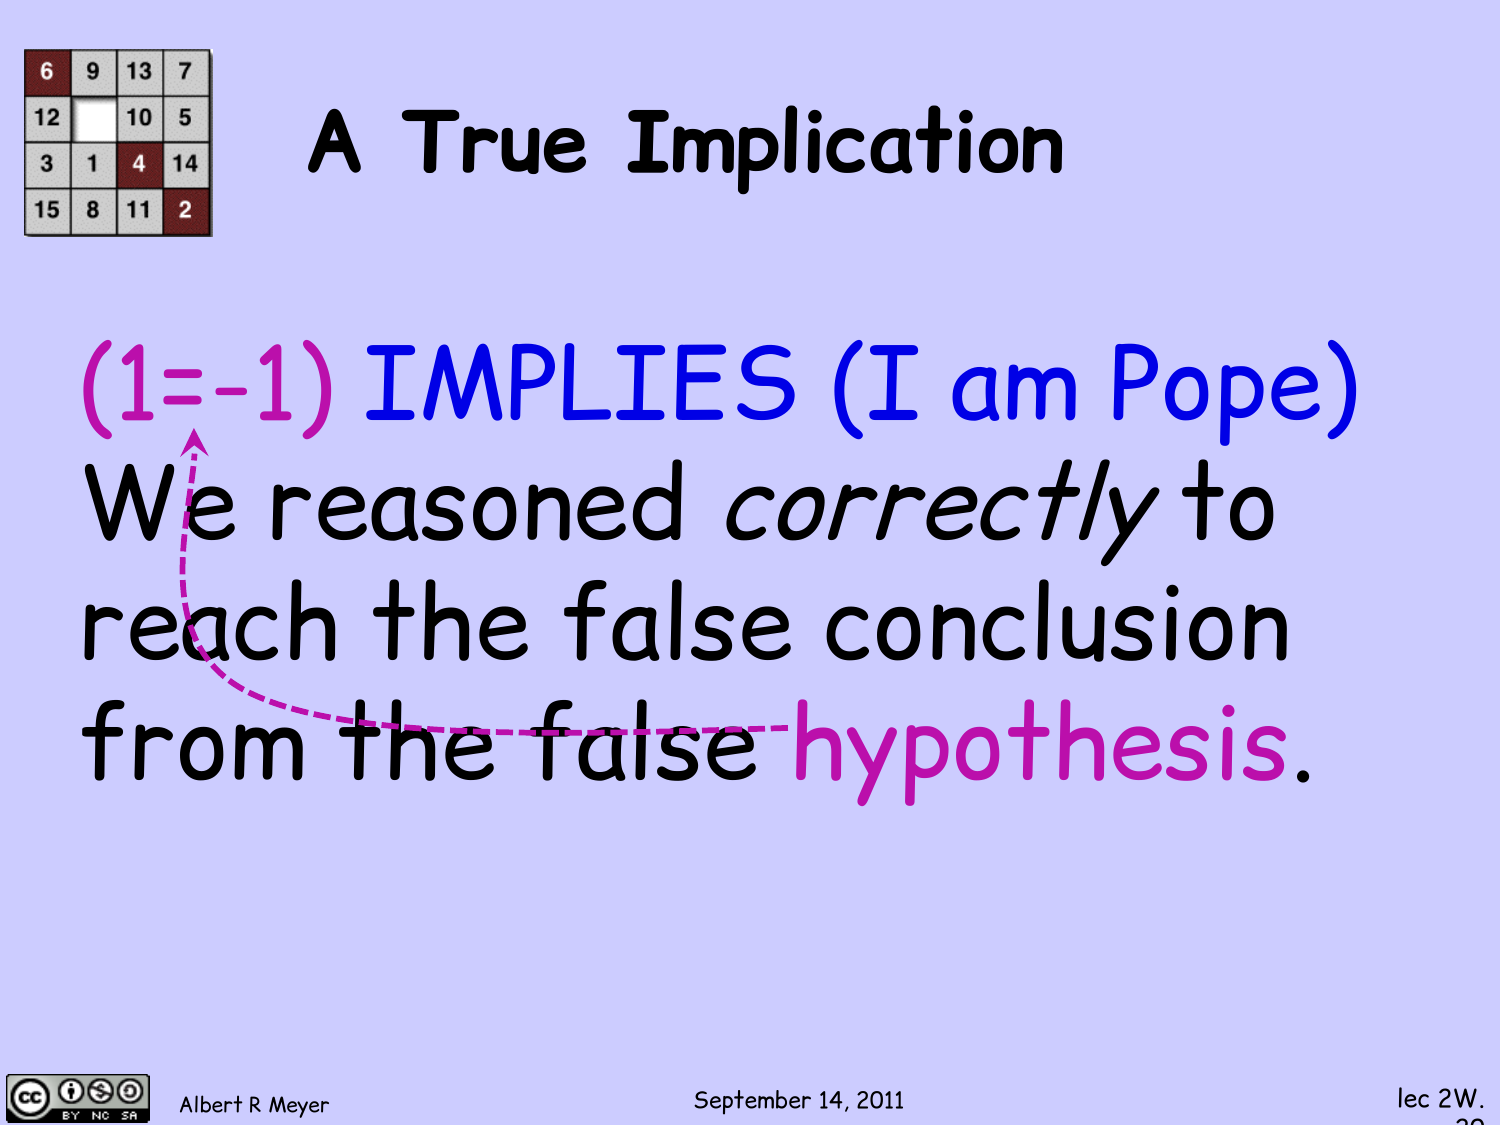

# A True Implication
(1=-1) IMPLIES (I am Pope)
We reasoned correctly to
reach the false conclusion
from the false hypothesis.

lec 2W.20